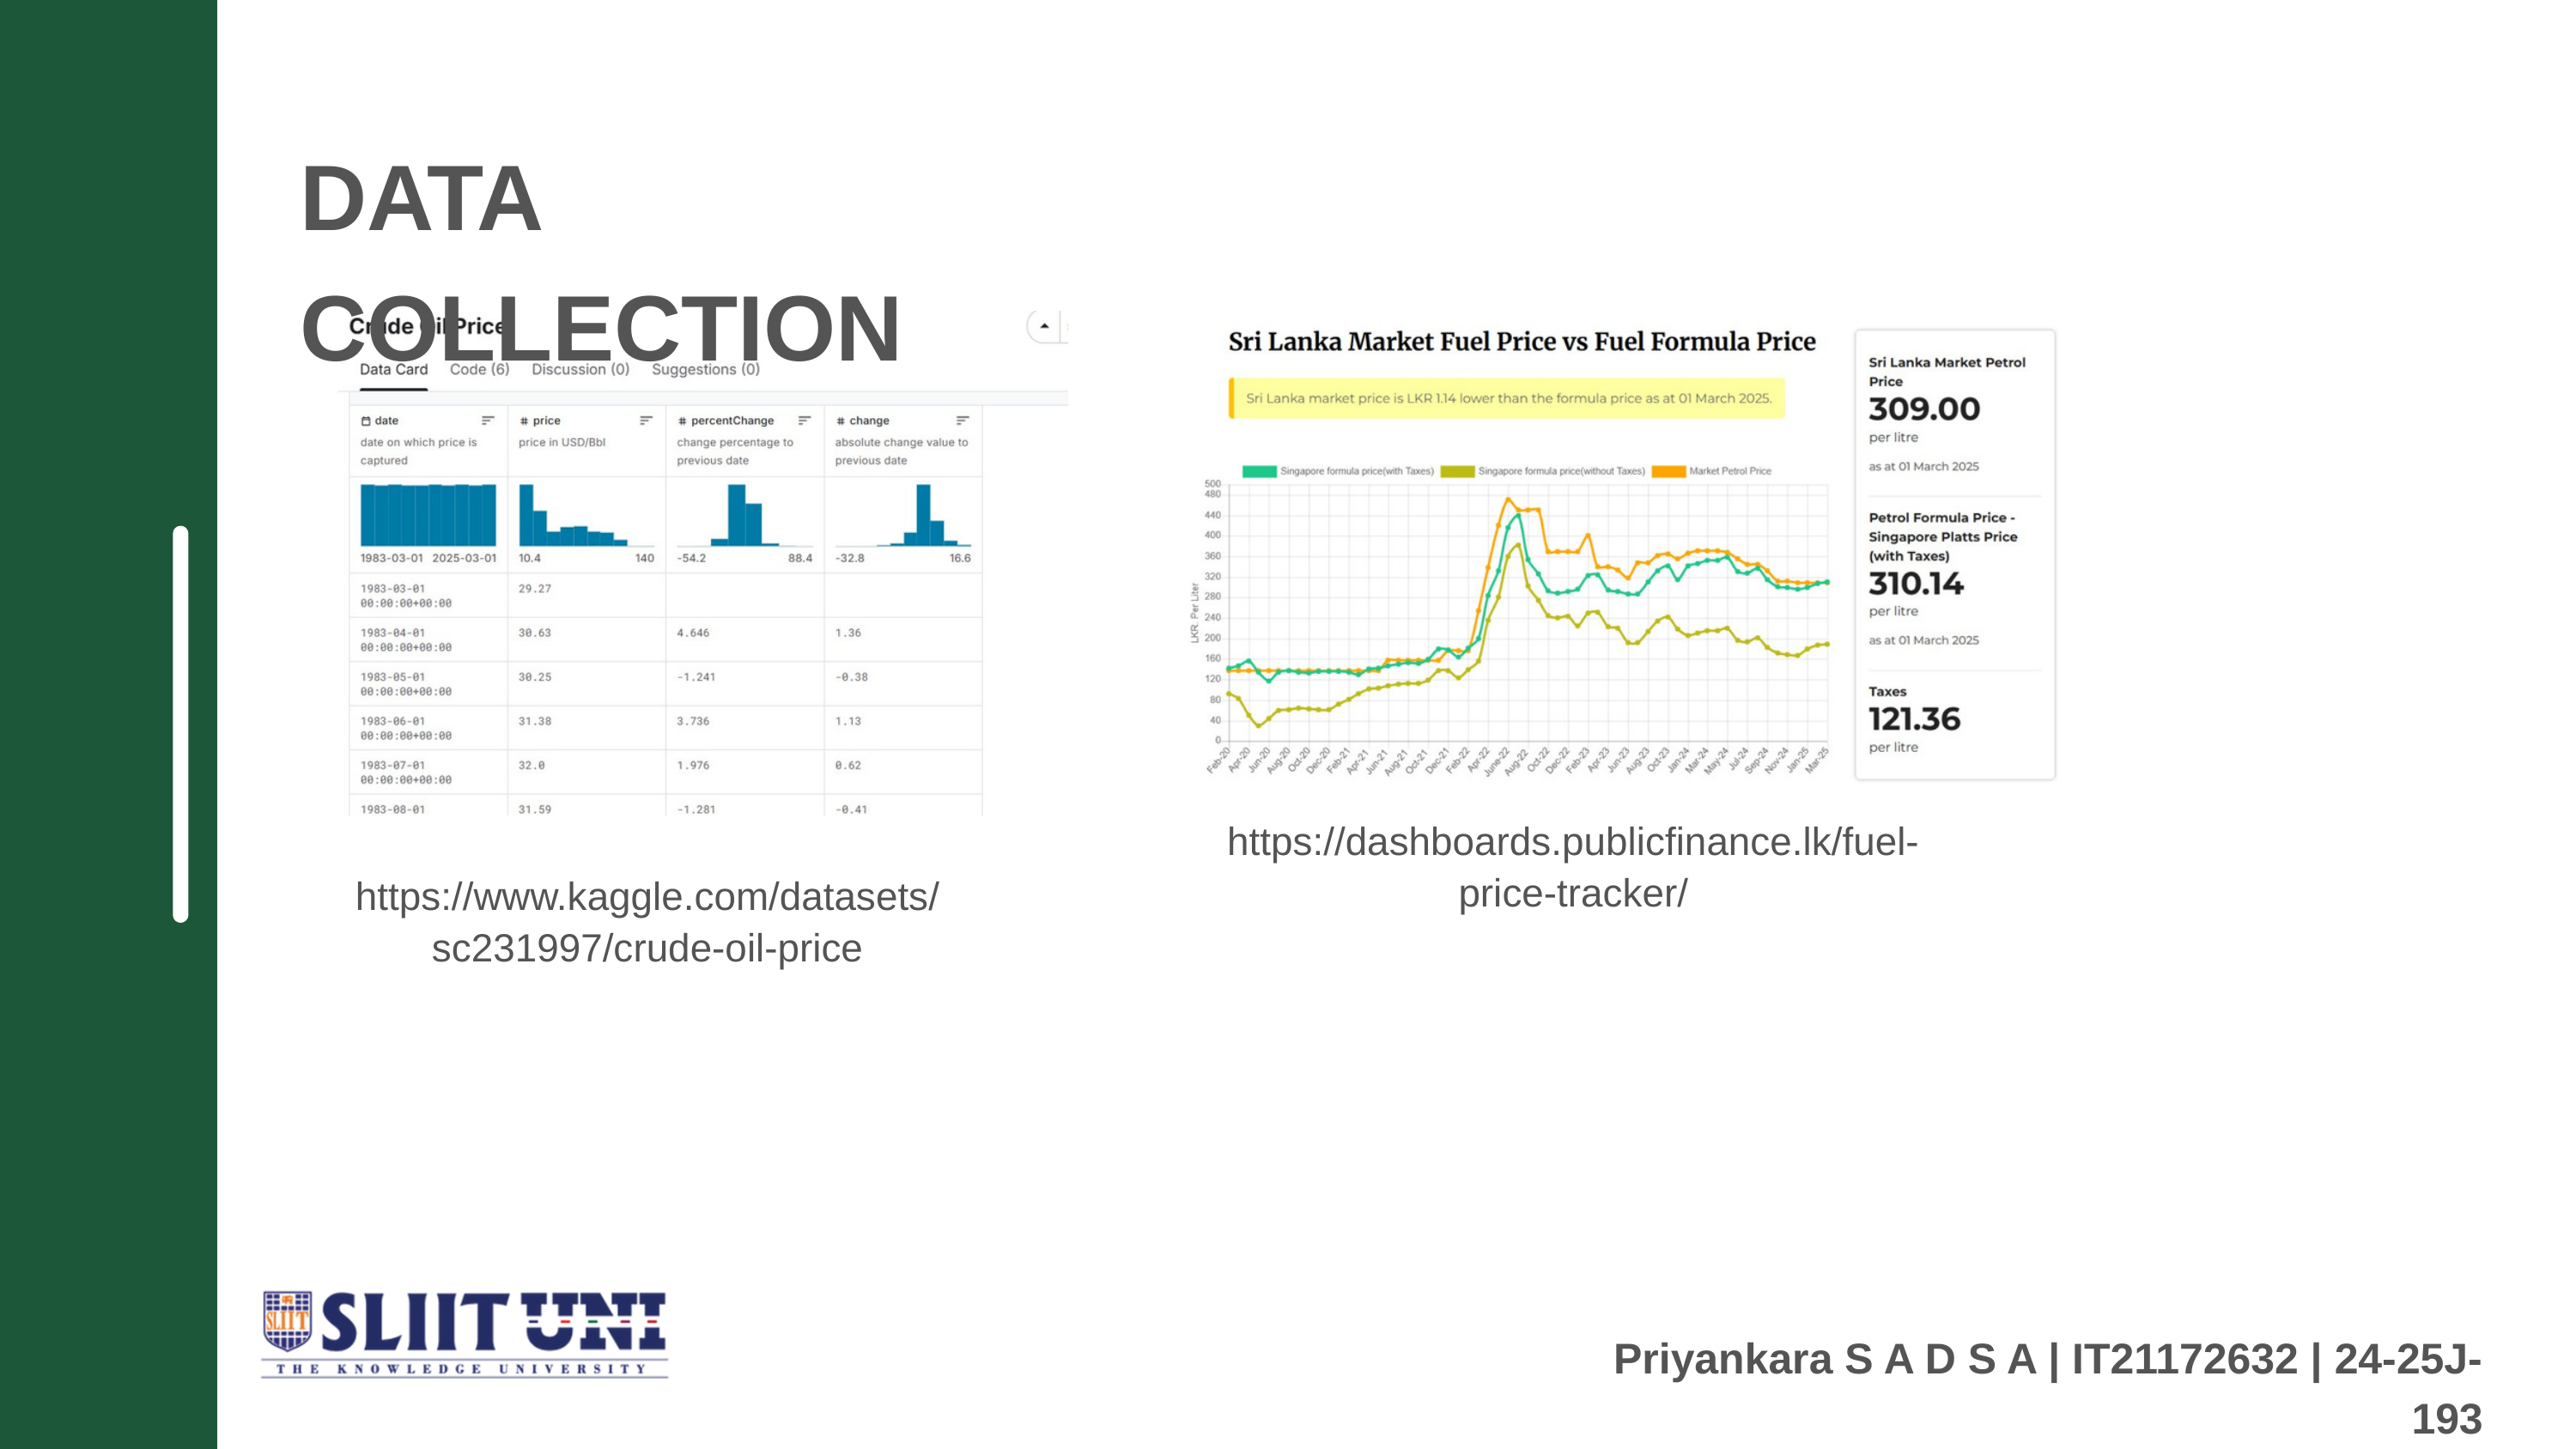

DATA COLLECTION

https://dashboards.publicfinance.lk/fuel-price-tracker/
https://www.kaggle.com/datasets/sc231997/crude-oil-price

Priyankara S A D S A | IT21172632 | 24-25J-193